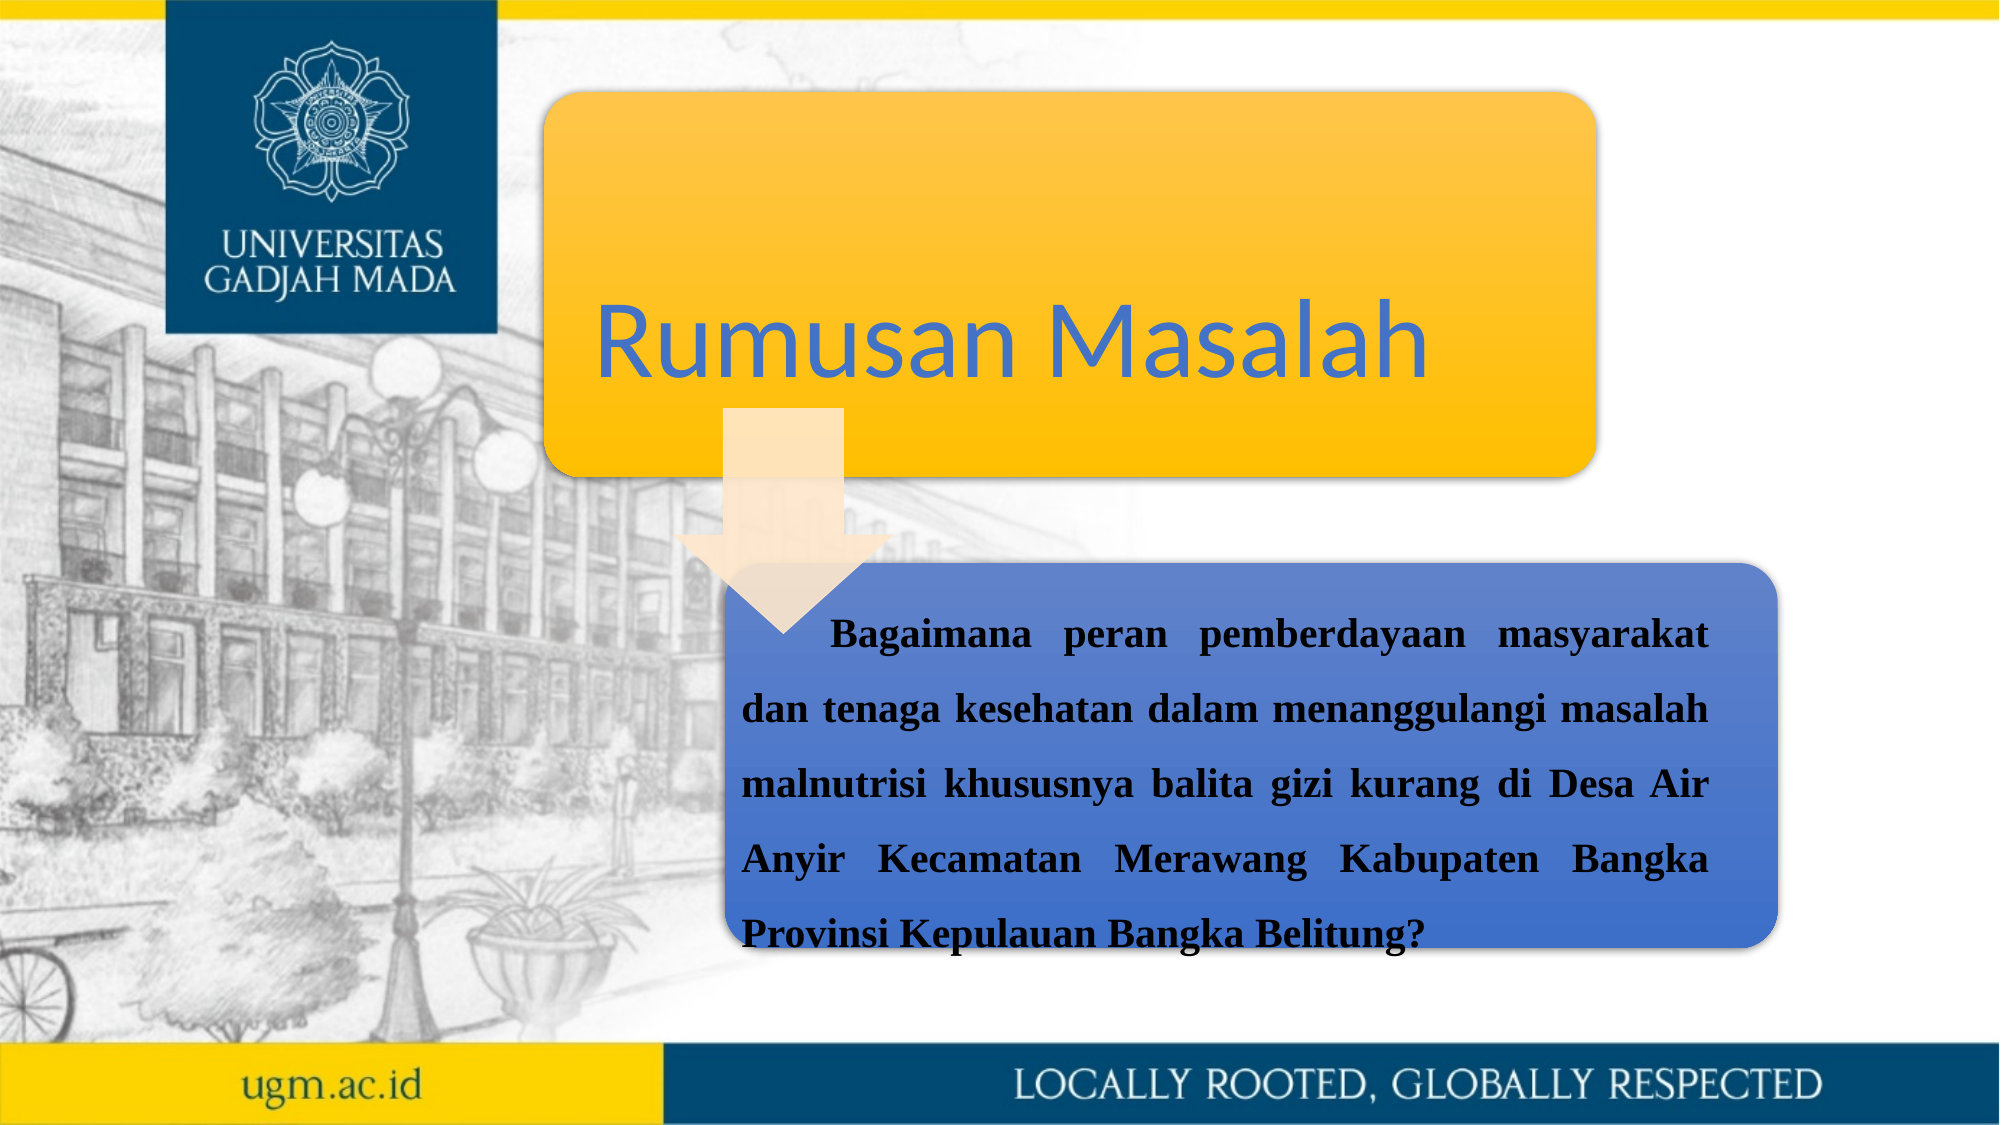

Rumusan Masalah
Bagaimana peran pemberdayaan masyarakat dan tenaga kesehatan dalam menanggulangi masalah malnutrisi khususnya balita gizi kurang di Desa Air Anyir Kecamatan Merawang Kabupaten Bangka Provinsi Kepulauan Bangka Belitung?